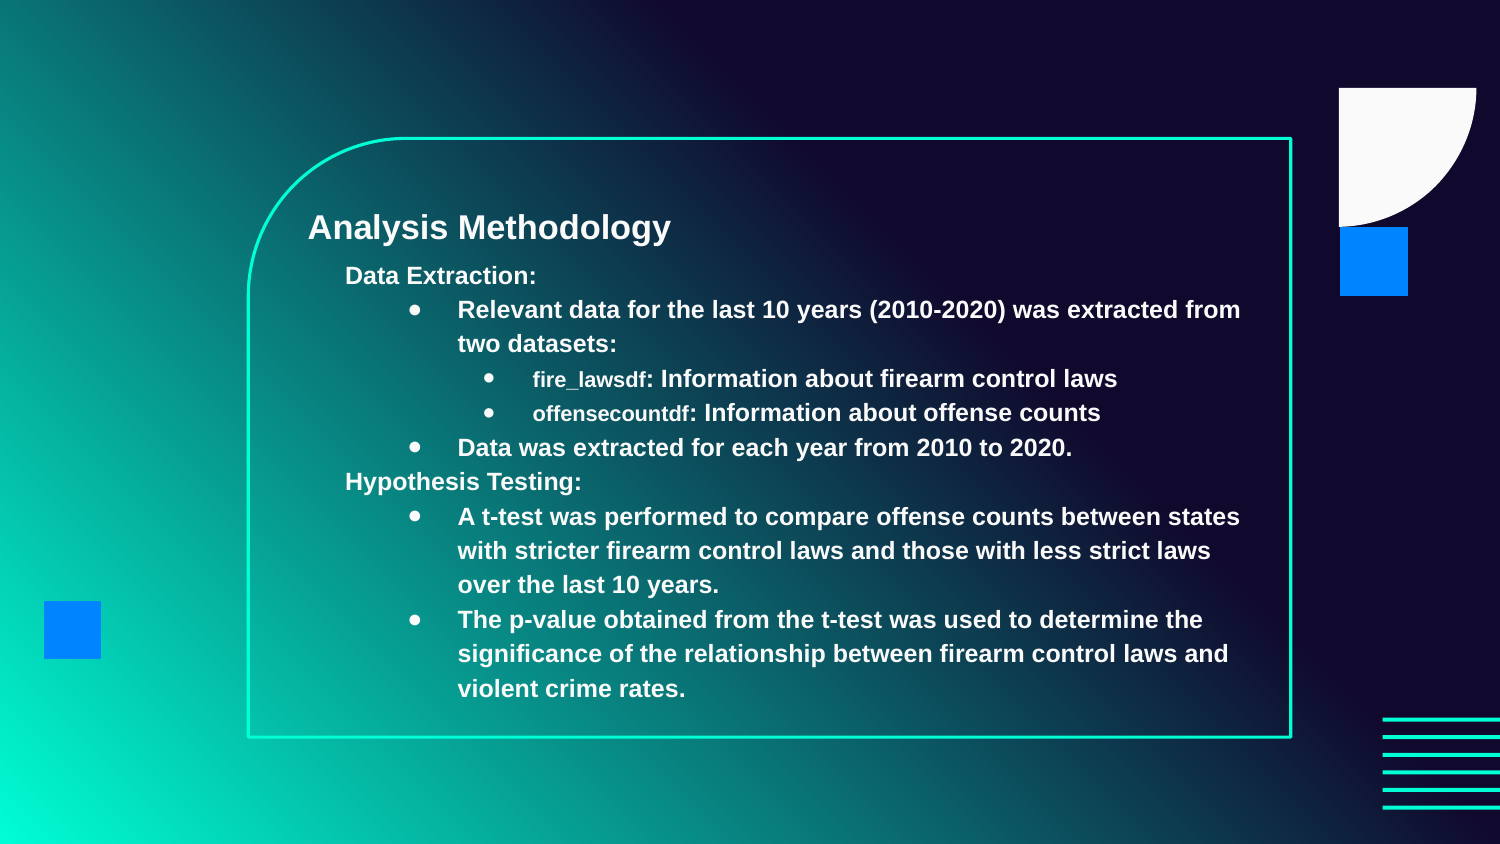

Analysis Methodology
Data Extraction:
Relevant data for the last 10 years (2010-2020) was extracted from two datasets:
fire_lawsdf: Information about firearm control laws
offensecountdf: Information about offense counts
Data was extracted for each year from 2010 to 2020.
Hypothesis Testing:
A t-test was performed to compare offense counts between states with stricter firearm control laws and those with less strict laws over the last 10 years.
The p-value obtained from the t-test was used to determine the significance of the relationship between firearm control laws and violent crime rates.